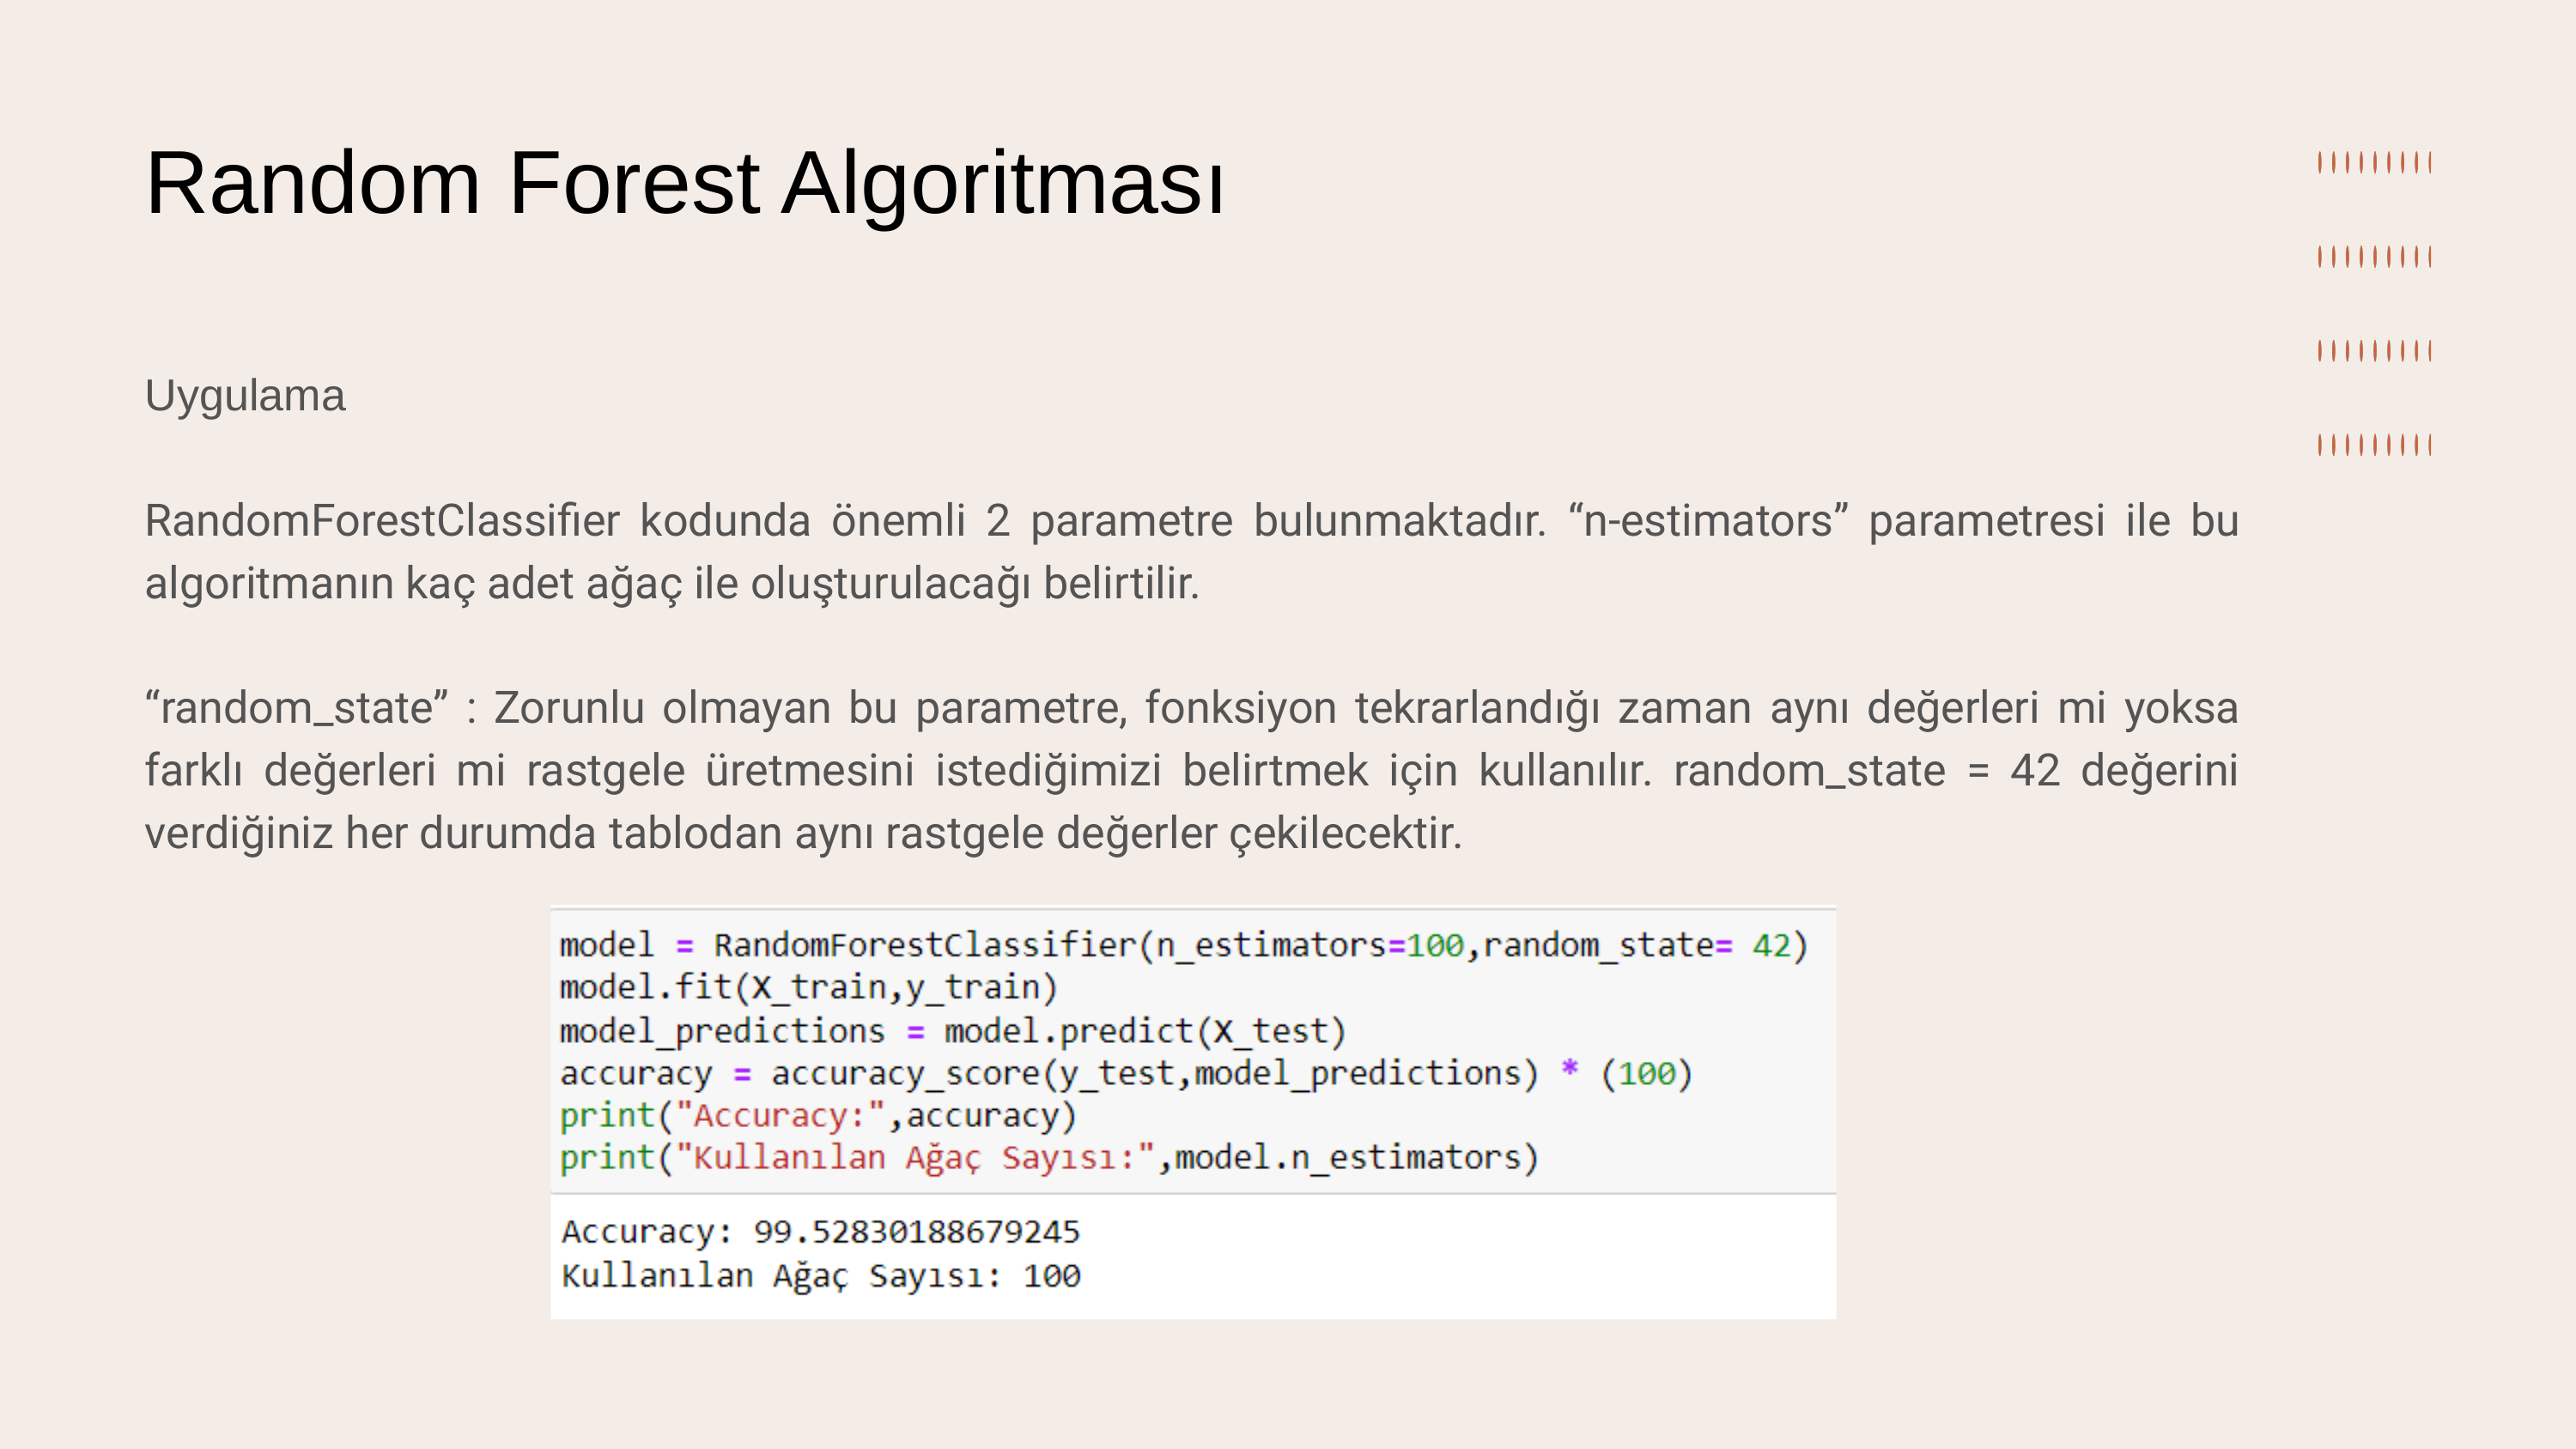

Random Forest Algoritması

Uygulama

RandomForestClassifier kodunda önemli 2 parametre bulunmaktadır. “n-estimators” parametresi ile bu algoritmanın kaç adet ağaç ile oluşturulacağı belirtilir.

“random_state” : Zorunlu olmayan bu parametre, fonksiyon tekrarlandığı zaman aynı değerleri mi yoksa farklı değerleri mi rastgele üretmesini istediğimizi belirtmek için kullanılır. random_state = 42 değerini verdiğiniz her durumda tablodan aynı rastgele değerler çekilecektir.